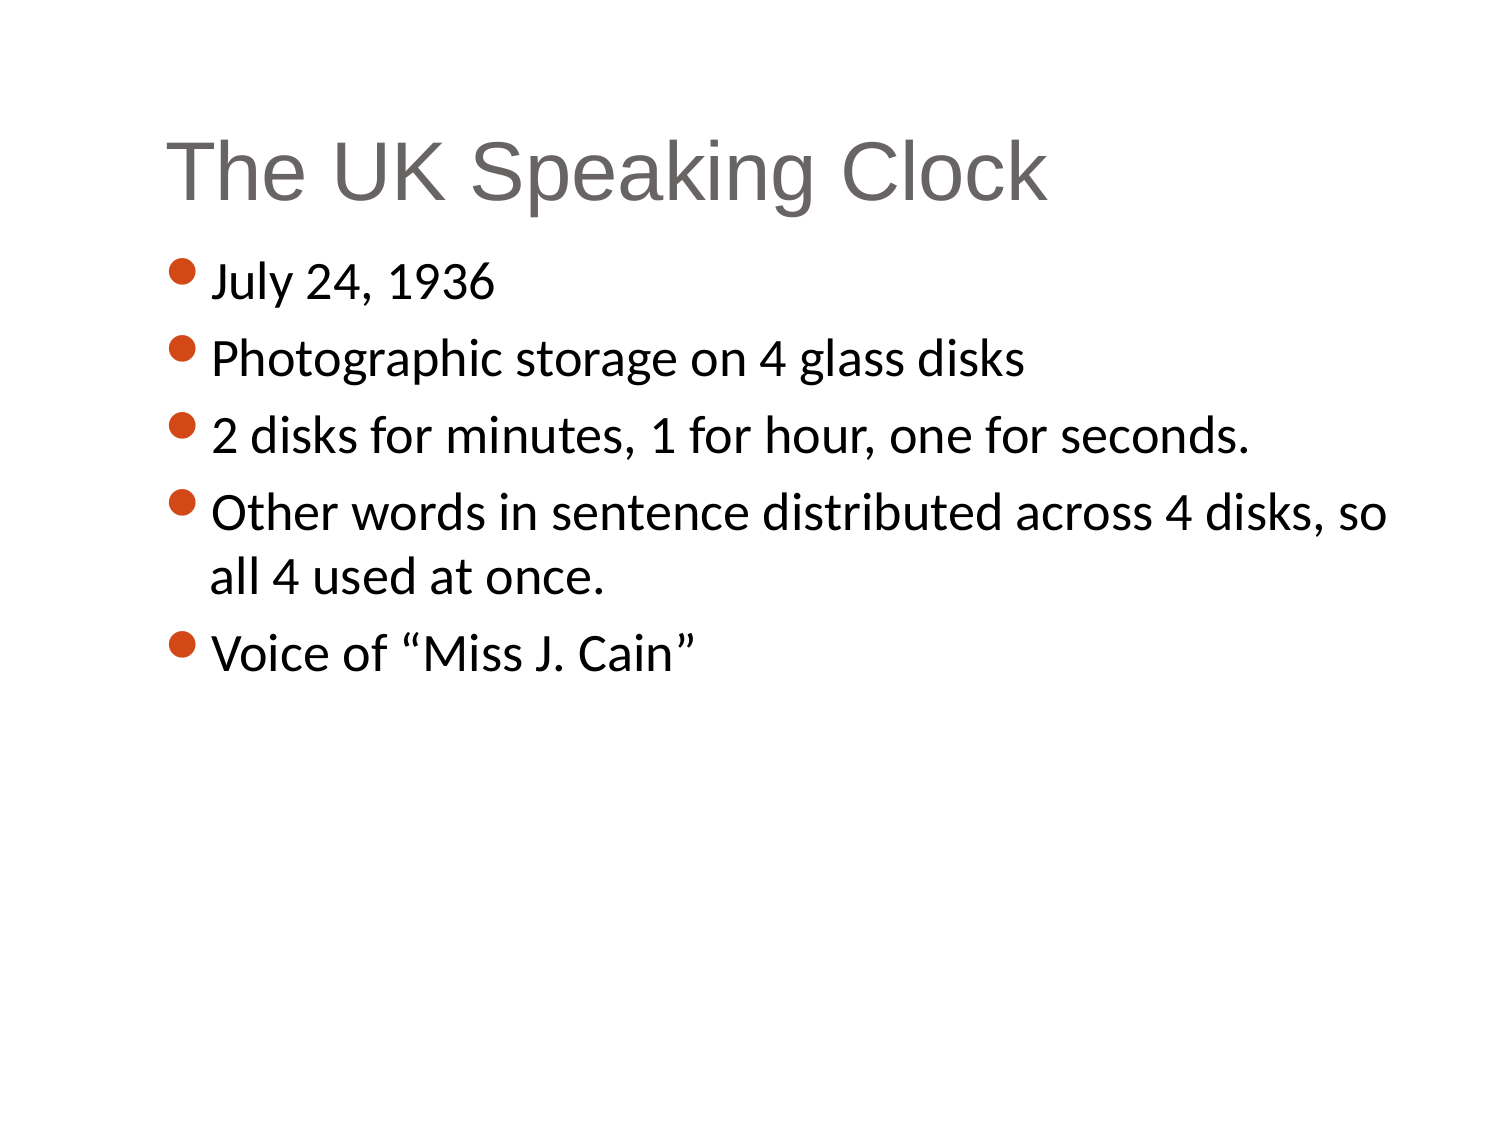

# The UK Speaking Clock
July 24, 1936
Photographic storage on 4 glass disks
2 disks for minutes, 1 for hour, one for seconds.
Other words in sentence distributed across 4 disks, so all 4 used at once.
Voice of “Miss J. Cain”